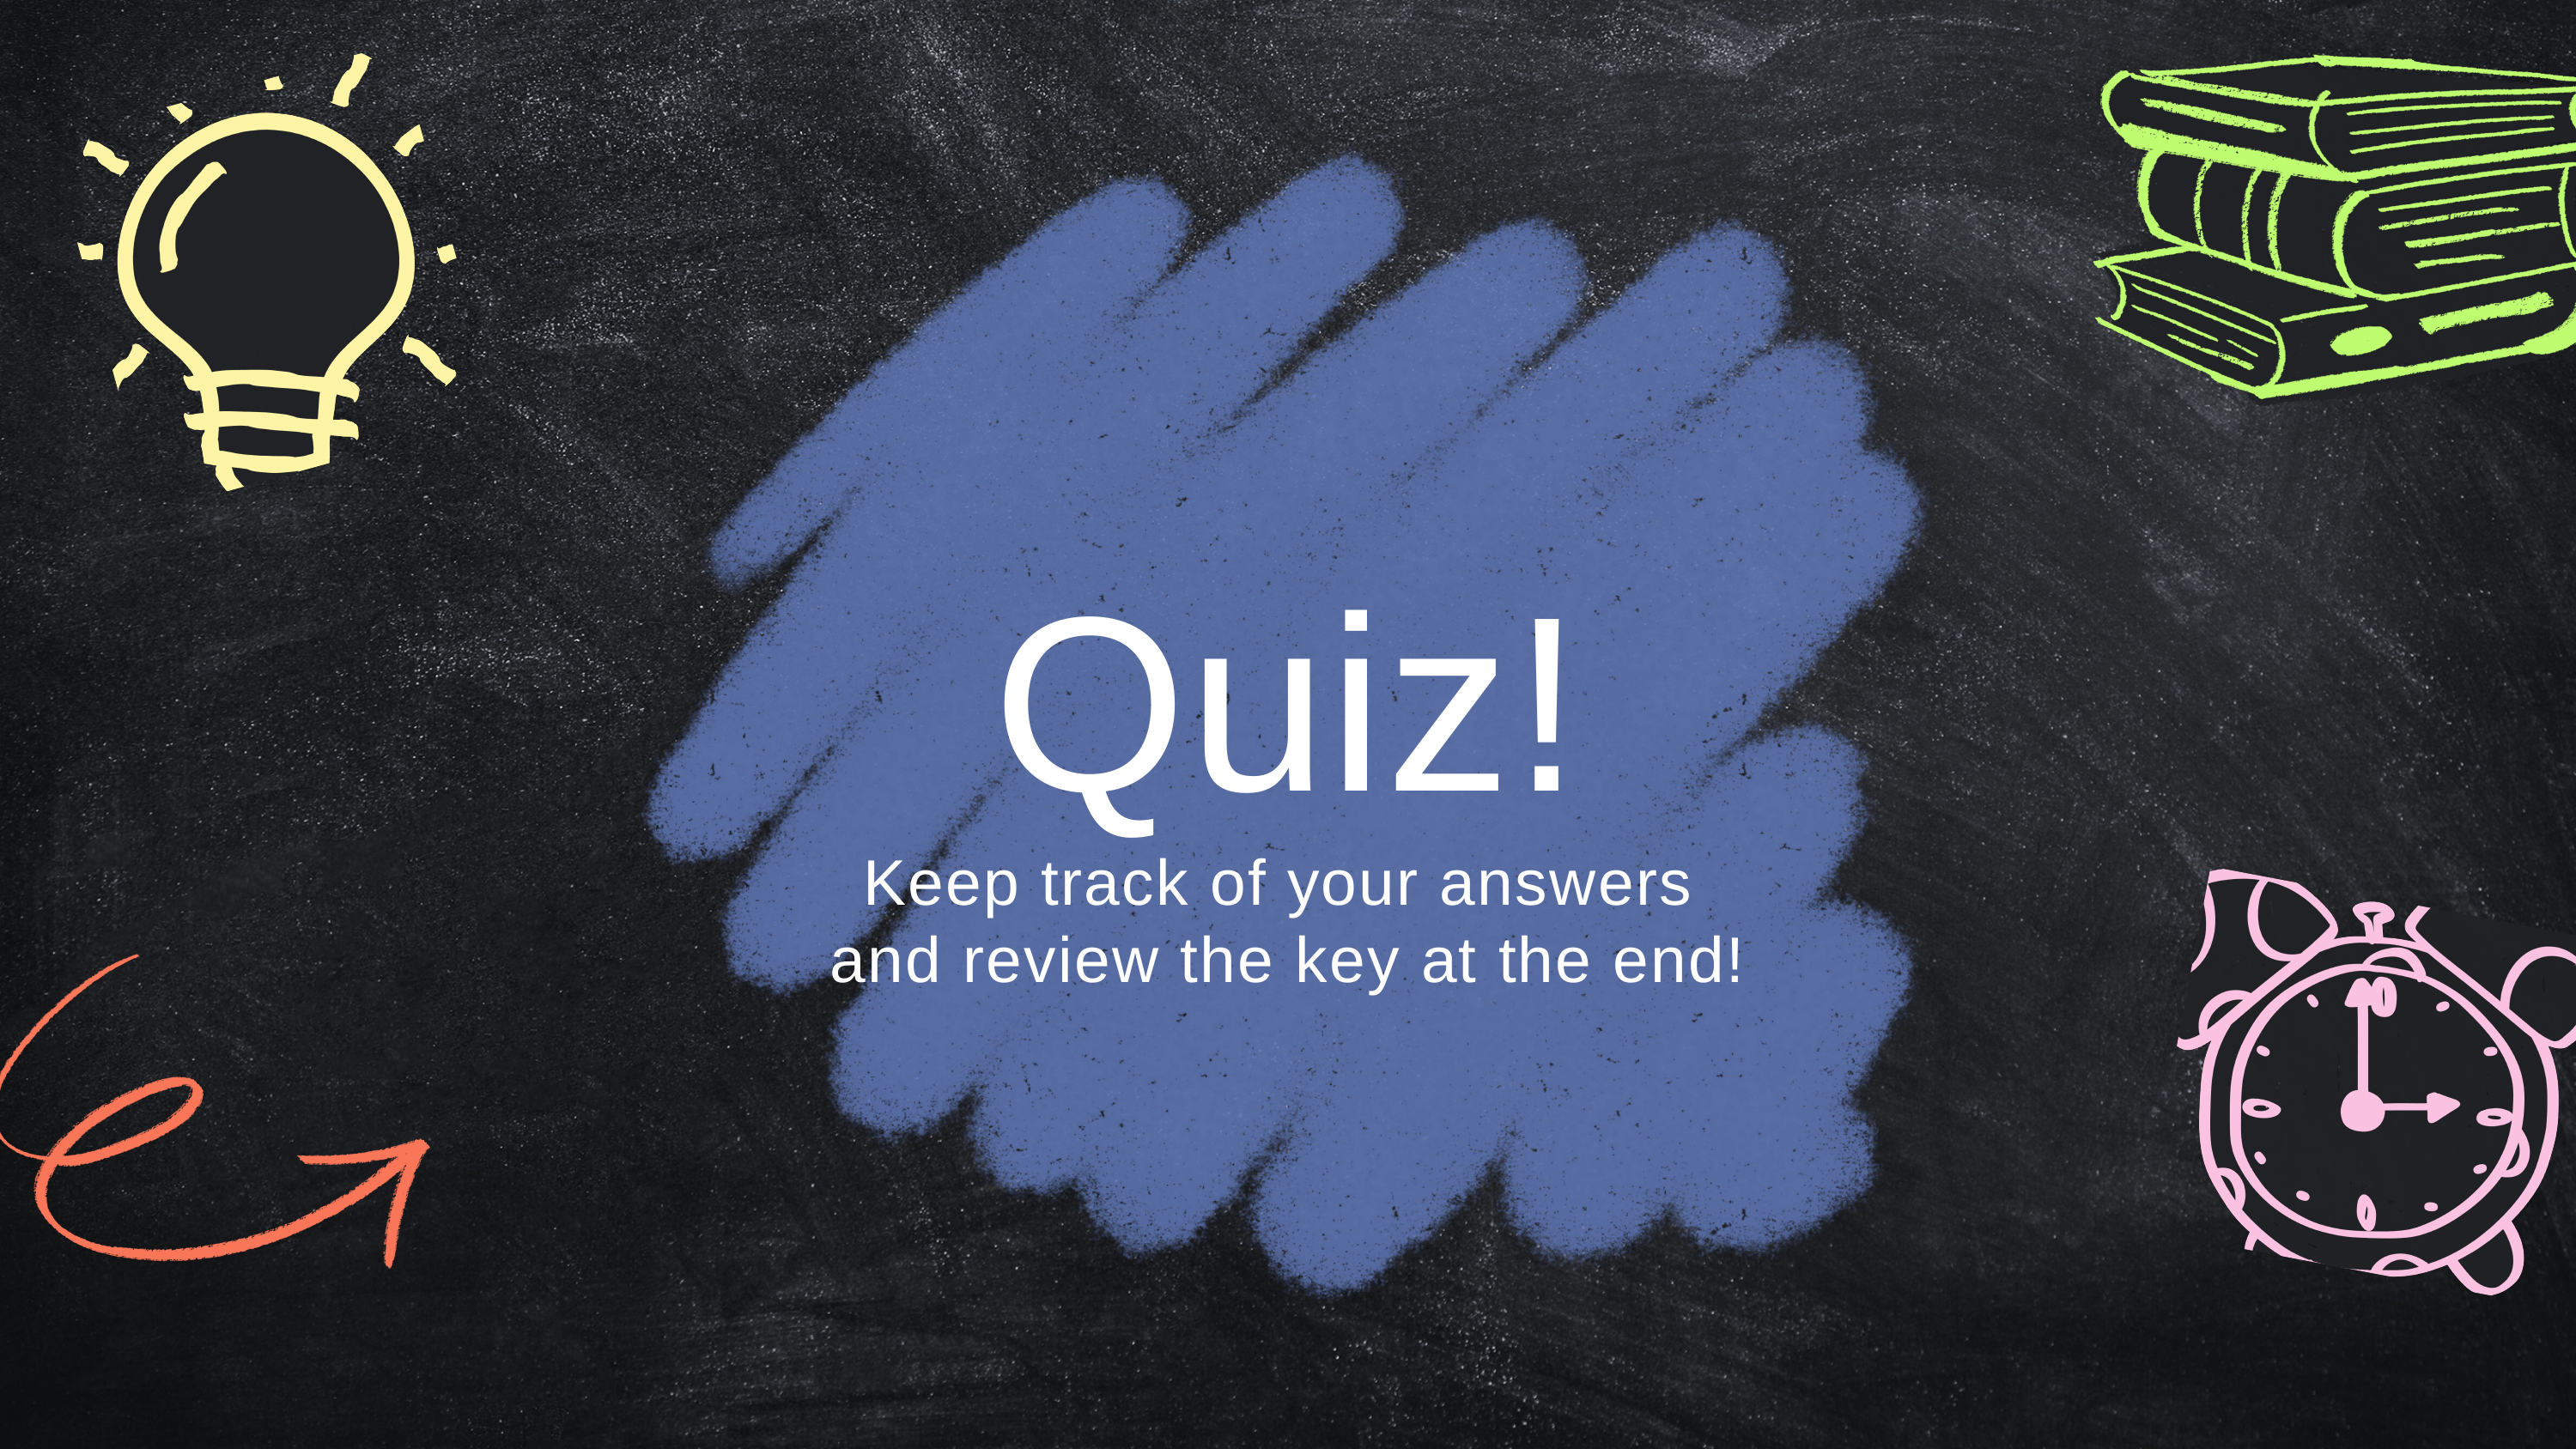

Quiz!
Keep track of your answers
and review the key at the end!